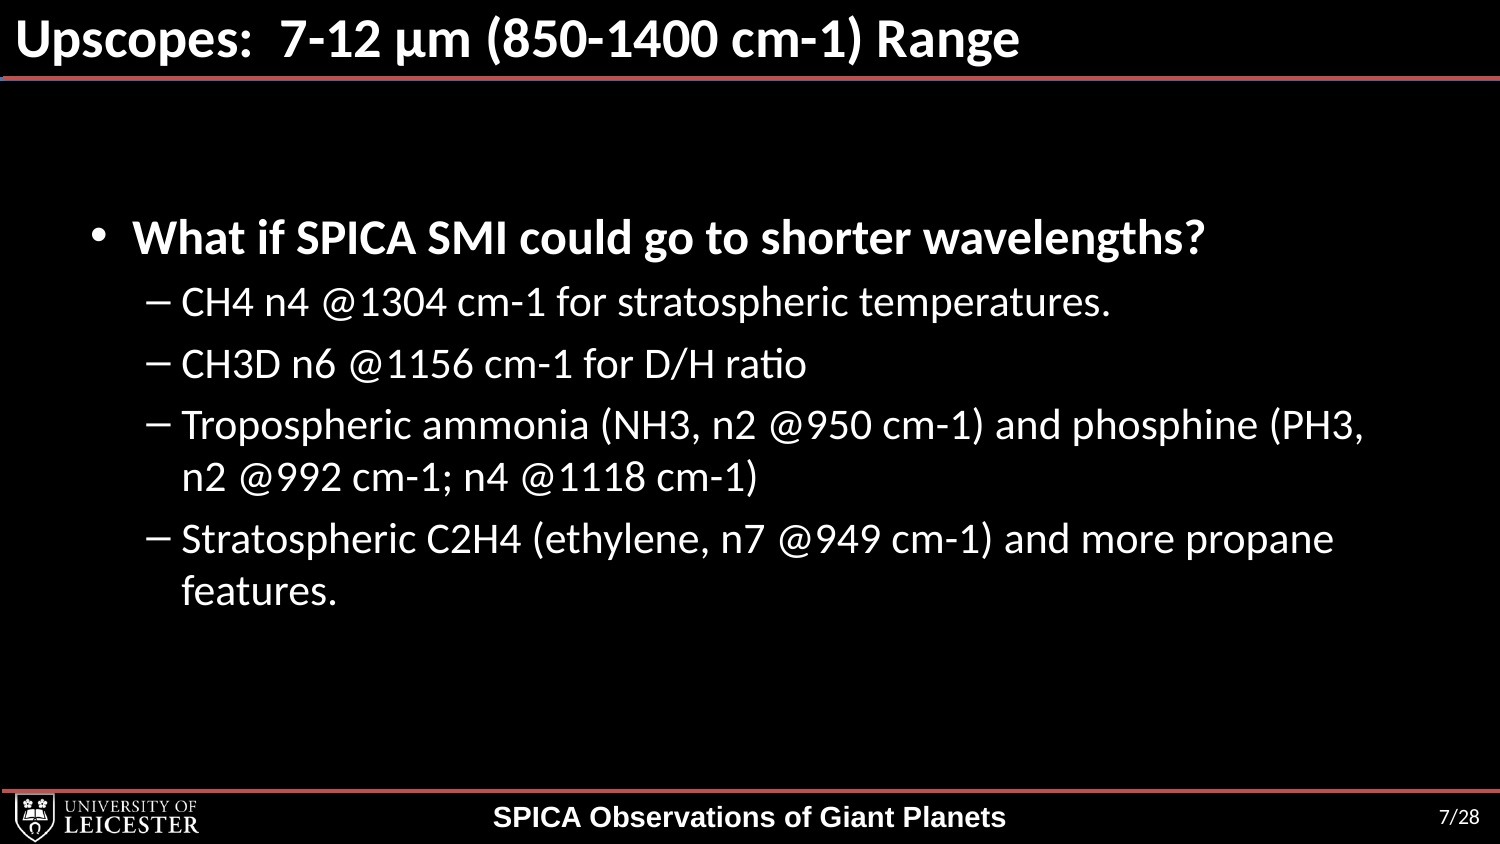

# Upscopes:  7-12 µm (850-1400 cm-1) Range
What if SPICA SMI could go to shorter wavelengths?
CH4 n4 @1304 cm-1 for stratospheric temperatures.
CH3D n6 @1156 cm-1 for D/H ratio
Tropospheric ammonia (NH3, n2 @950 cm-1) and phosphine (PH3, n2 @992 cm-1; n4 @1118 cm-1)
Stratospheric C2H4 (ethylene, n7 @949 cm-1) and more propane features.